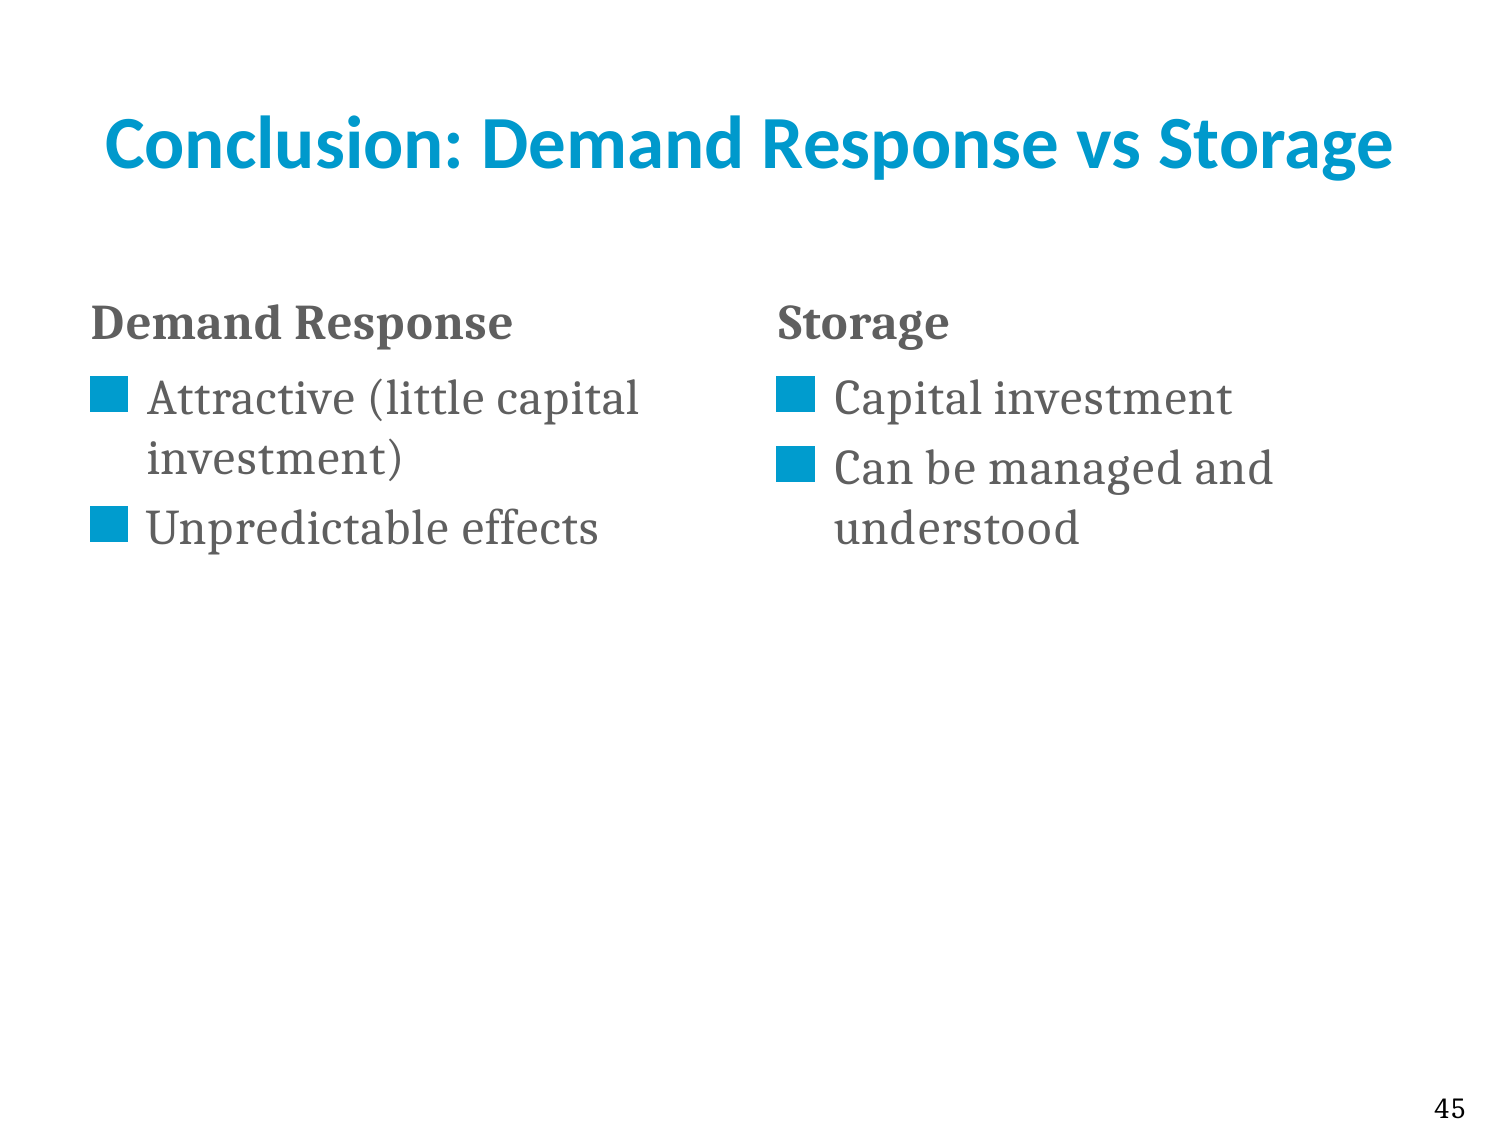

# Conclusion: Demand Response vs Storage
Demand Response
Storage
Attractive (little capital investment)
Unpredictable effects
Capital investment
Can be managed and understood
45